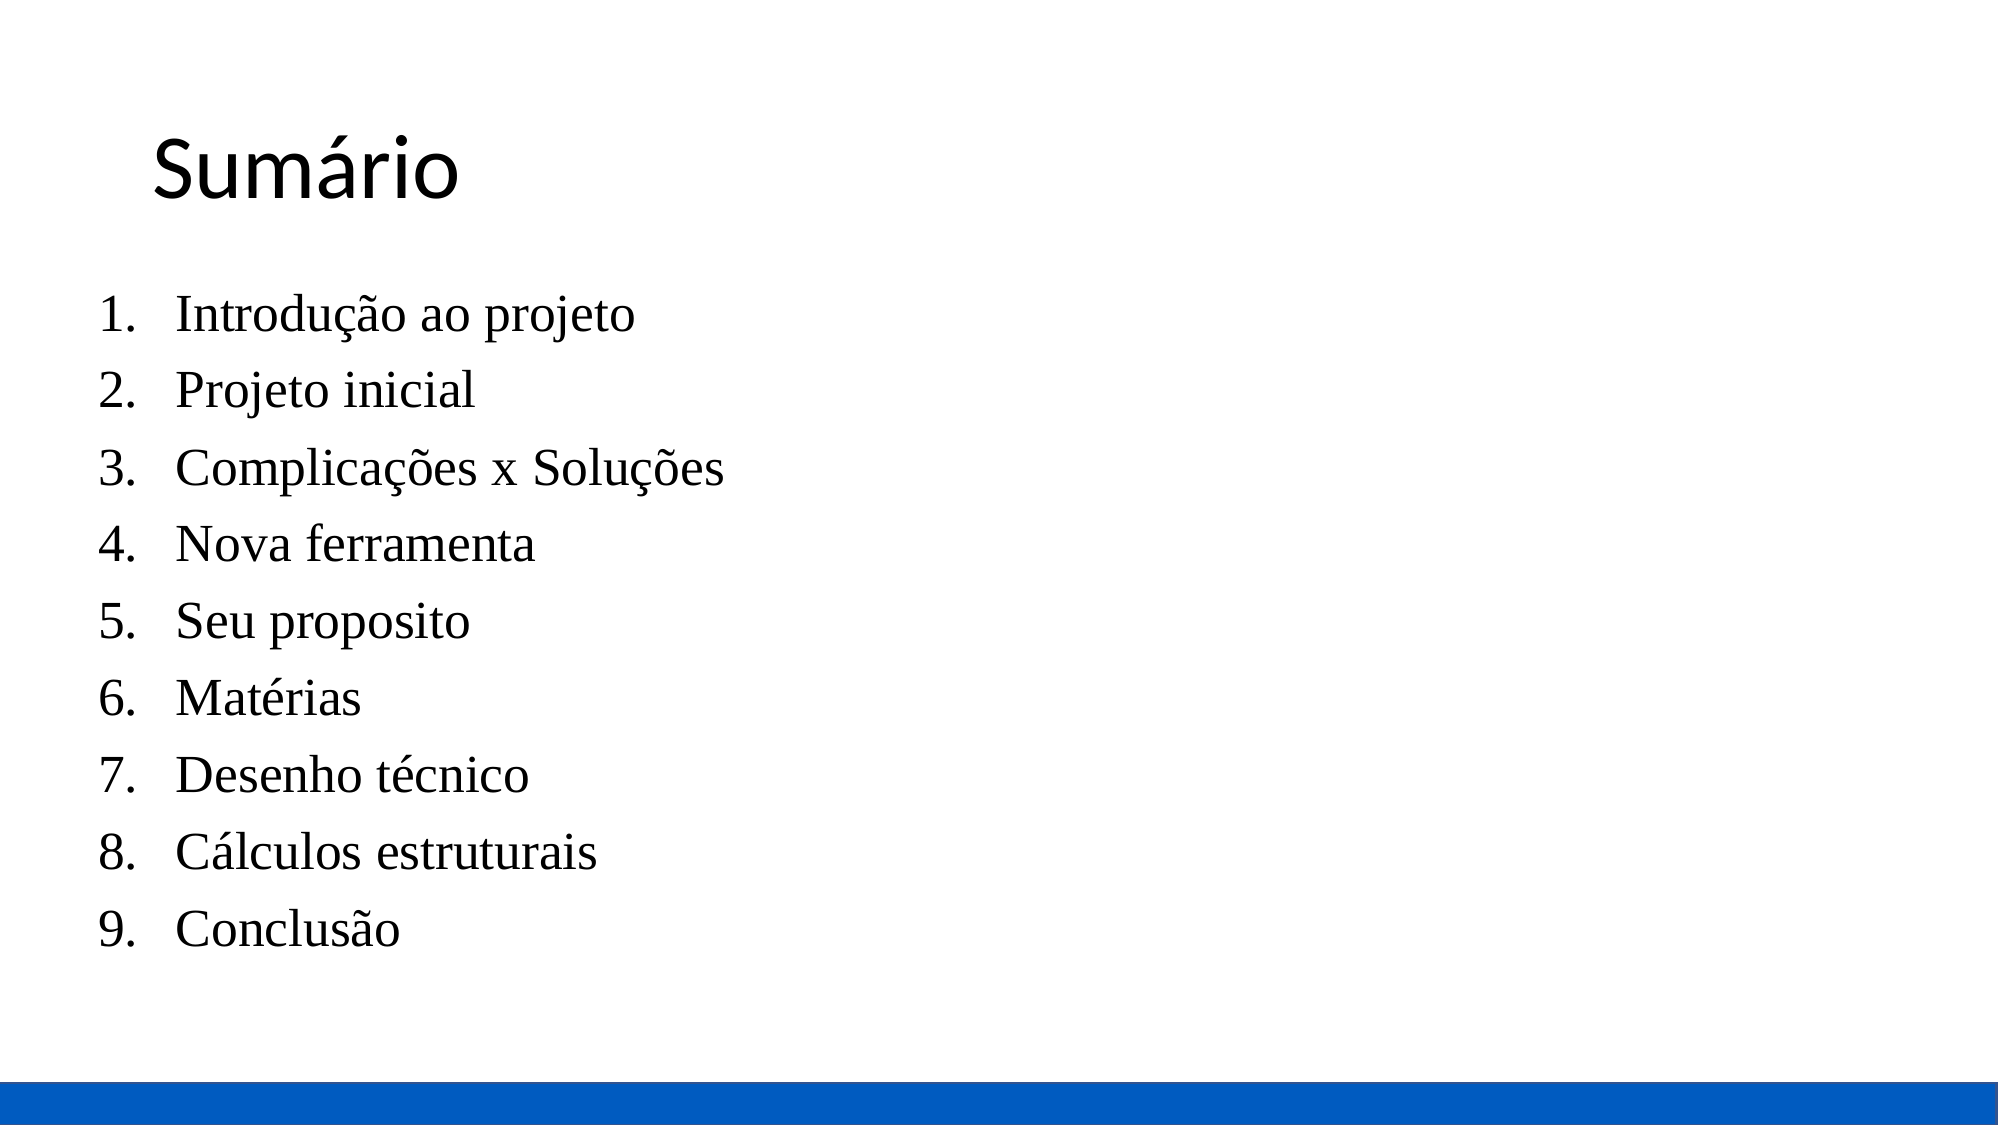

# Sumário
Introdução ao projeto
Projeto inicial
Complicações x Soluções
Nova ferramenta
Seu proposito
Matérias
Desenho técnico
Cálculos estruturais
Conclusão